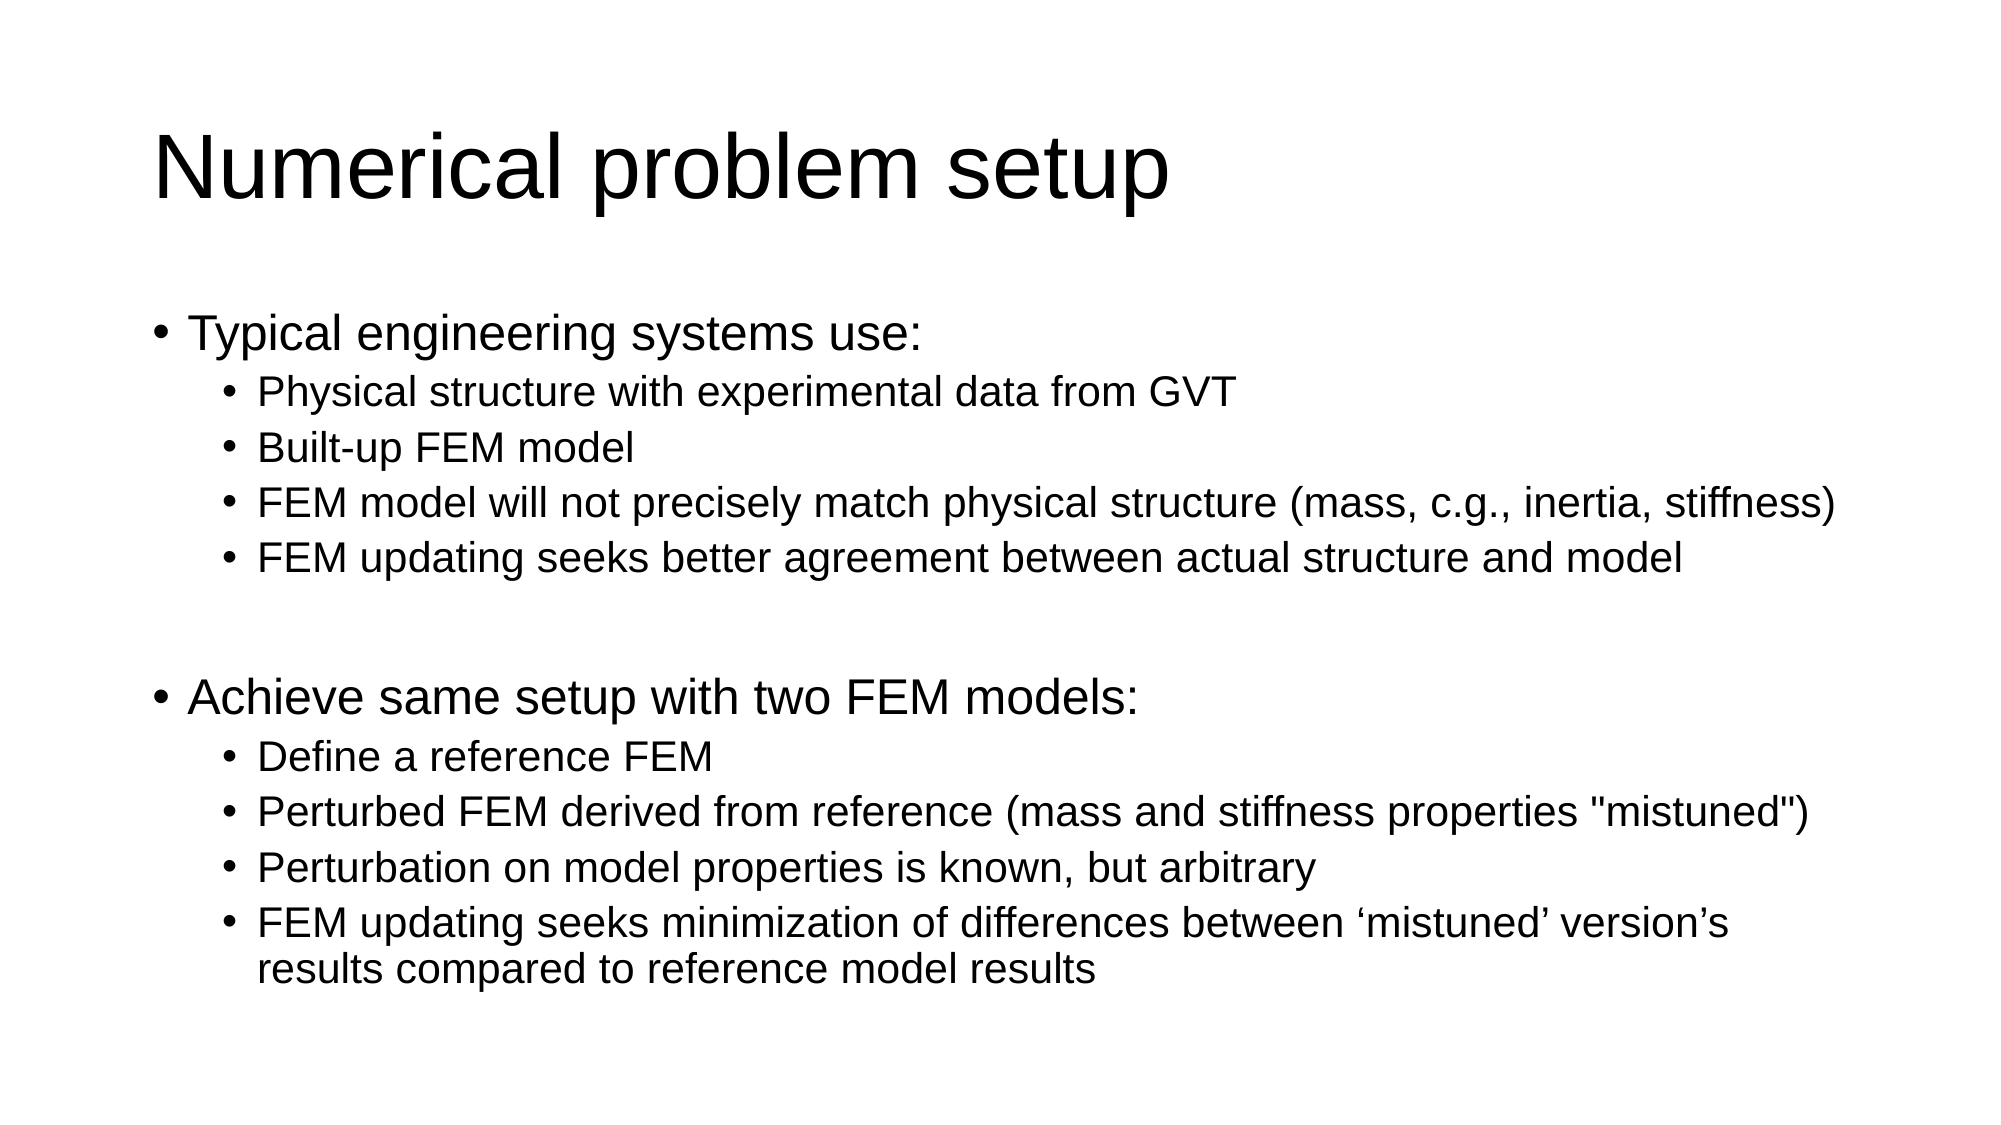

# Numerical problem setup
Typical engineering systems use:
Physical structure with experimental data from GVT
Built-up FEM model
FEM model will not precisely match physical structure (mass, c.g., inertia, stiffness)
FEM updating seeks better agreement between actual structure and model

Achieve same setup with two FEM models:
Define a reference FEM
Perturbed FEM derived from reference (mass and stiffness properties "mistuned")
Perturbation on model properties is known, but arbitrary
FEM updating seeks minimization of differences between ‘mistuned’ version’s results compared to reference model results